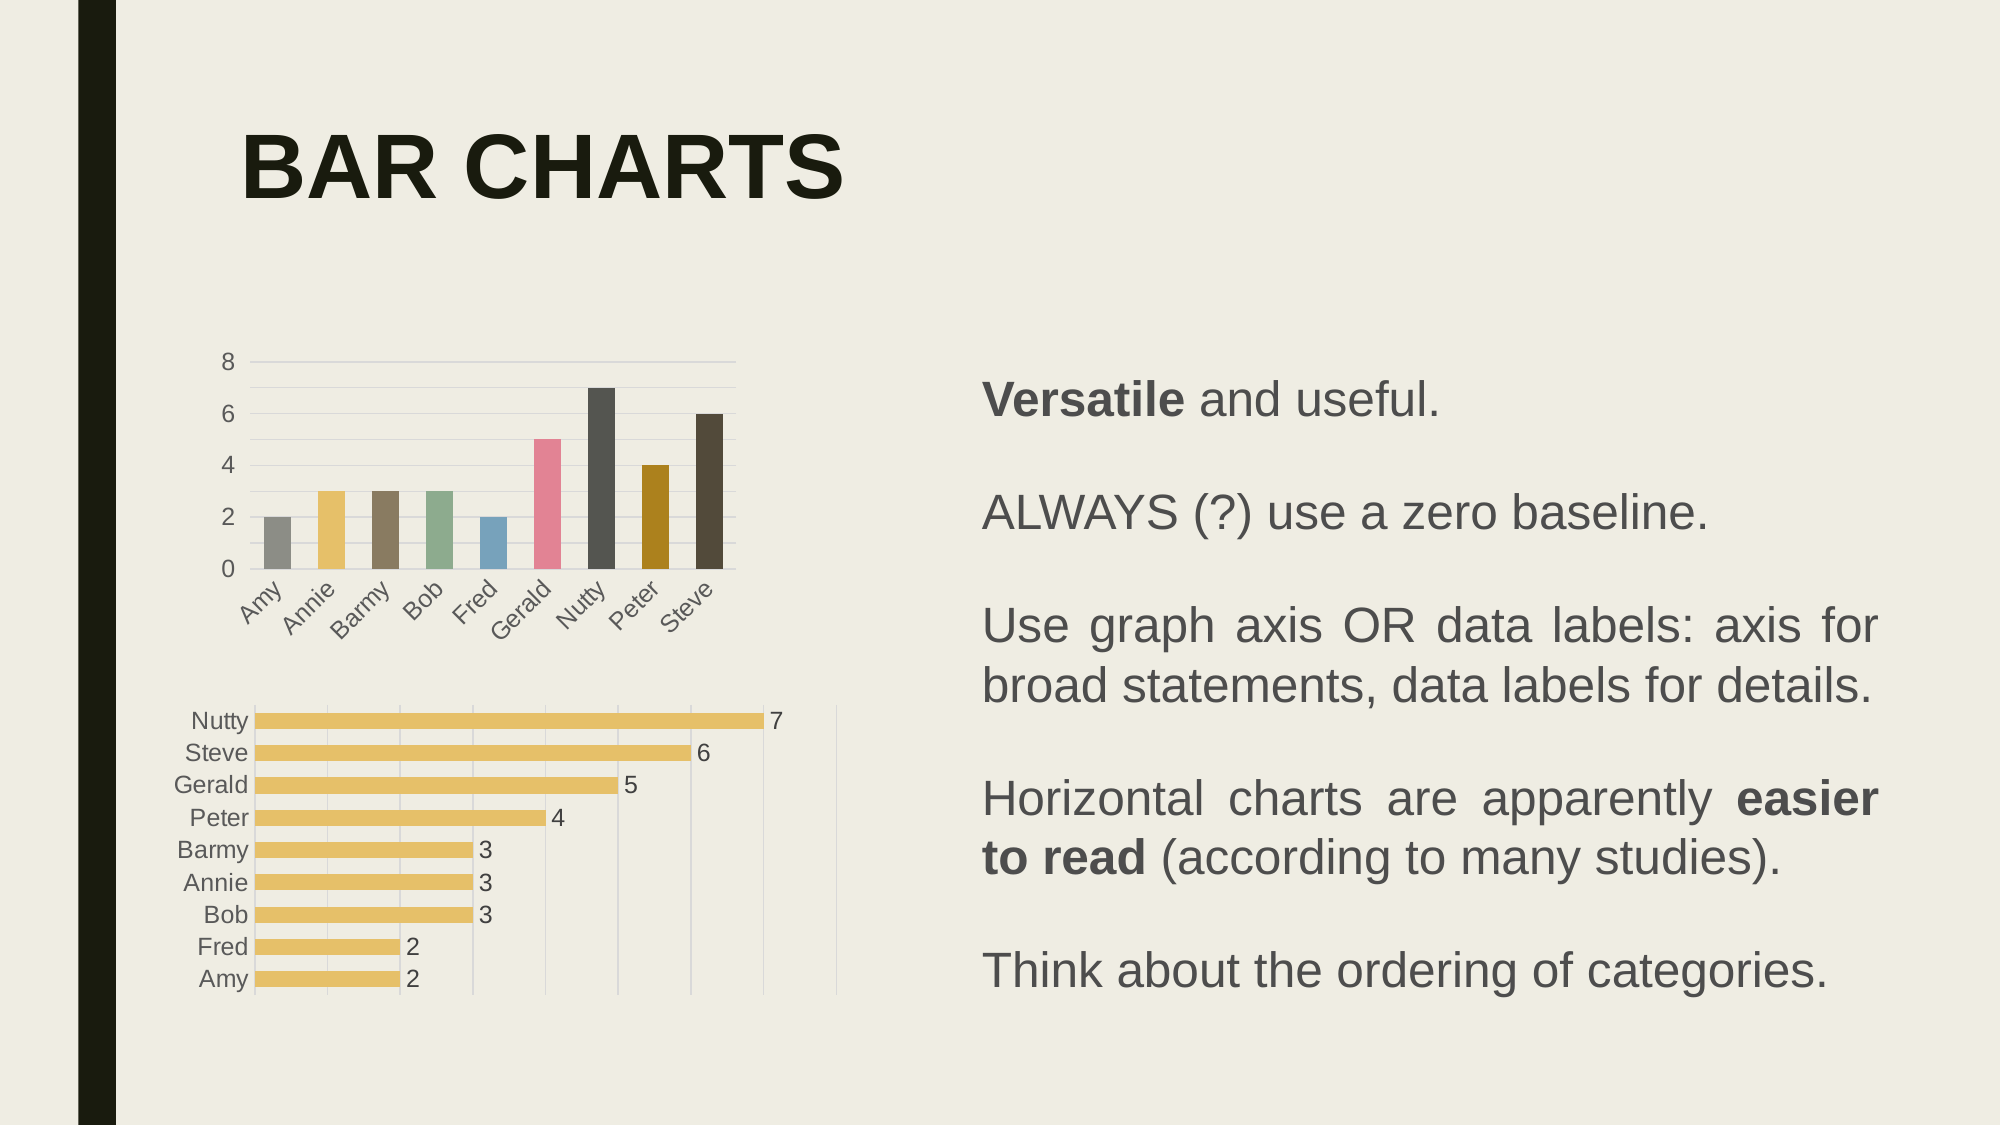

# BAR CHARTS

### Chart

| Category | Things |
|---|---|
| Amy | 2.0 |
| Annie | 3.0 |
| Barmy | 3.0 |
| Bob | 3.0 |
| Fred | 2.0 |
| Gerald | 5.0 |
| Nutty | 7.0 |
| Peter | 4.0 |
| Steve | 6.0 |
Versatile and useful.

ALWAYS (?) use a zero baseline.

Use graph axis OR data labels: axis for broad statements, data labels for details.

Horizontal charts are apparently easier to read (according to many studies).

Think about the ordering of categories.

### Chart

| Category | Things |
|---|---|
| Amy | 2.0 |
| Fred | 2.0 |
| Bob | 3.0 |
| Annie | 3.0 |
| Barmy | 3.0 |
| Peter | 4.0 |
| Gerald | 5.0 |
| Steve | 6.0 |
| Nutty | 7.0 |